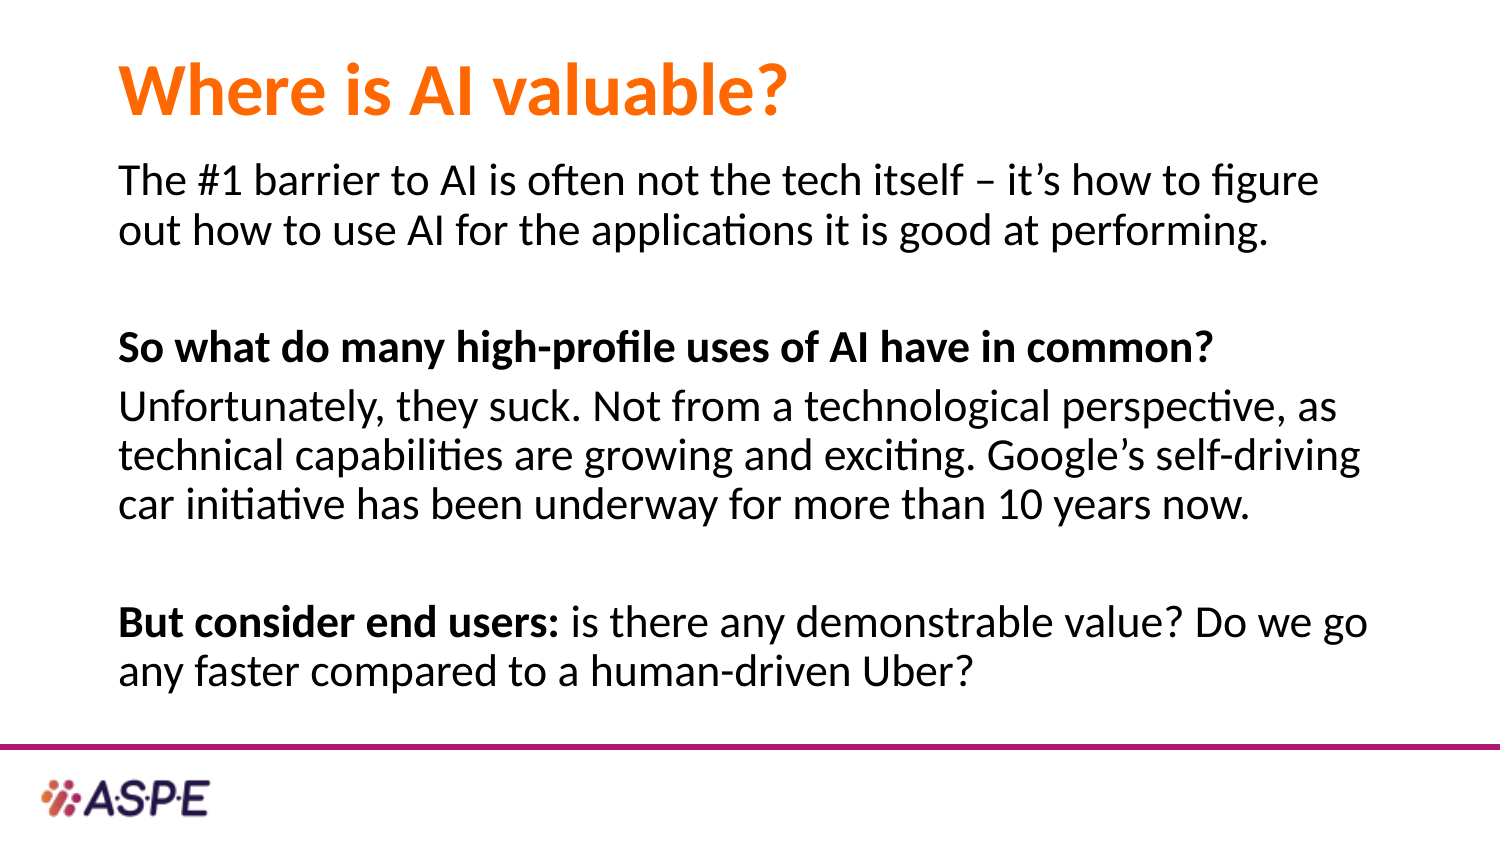

# Where is AI valuable?
The #1 barrier to AI is often not the tech itself – it’s how to figure out how to use AI for the applications it is good at performing.

So what do many high-profile uses of AI have in common?
Unfortunately, they suck. Not from a technological perspective, as technical capabilities are growing and exciting. Google’s self-driving car initiative has been underway for more than 10 years now.

But consider end users: is there any demonstrable value? Do we go any faster compared to a human-driven Uber?